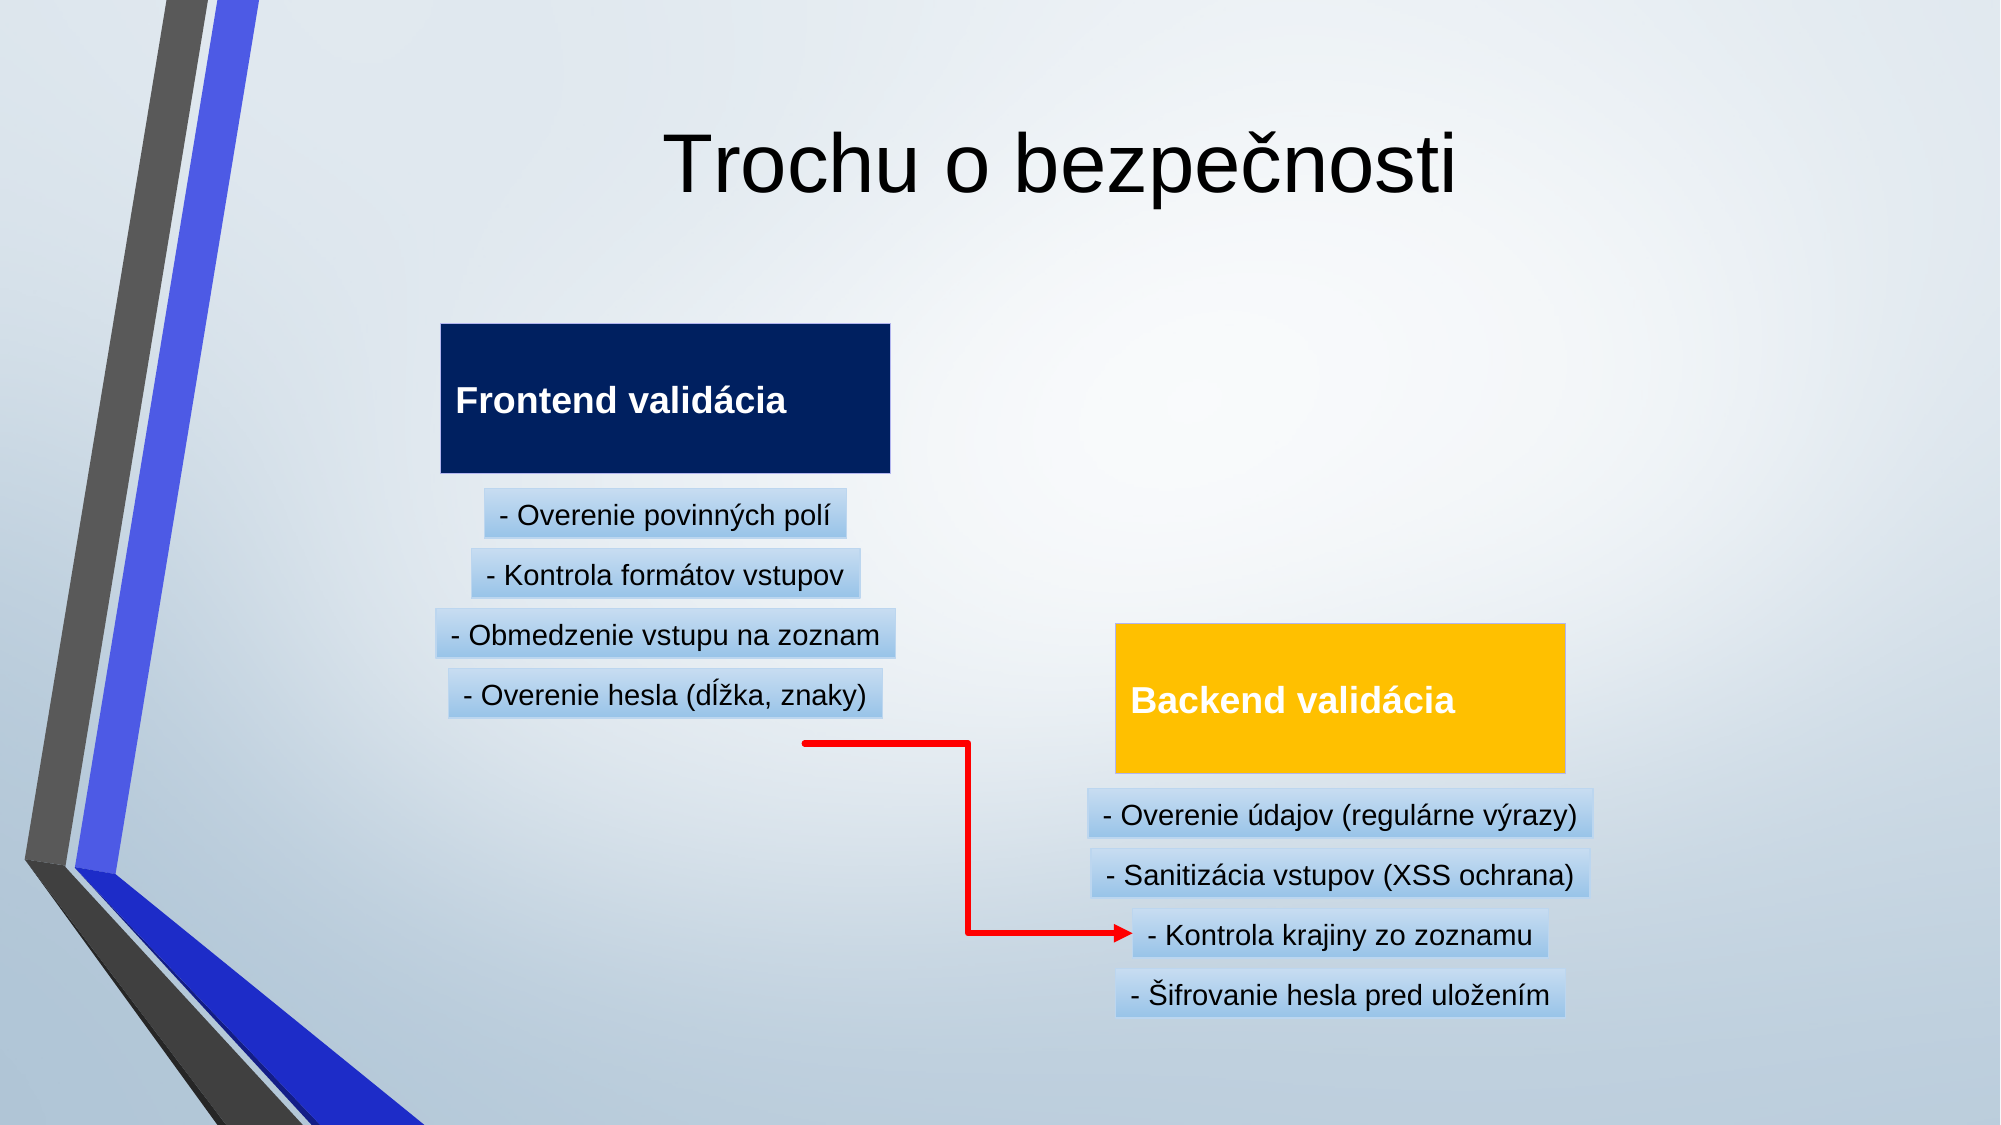

# Тrochu o bezpečnosti
Frontend validácia
- Overenie povinných polí
- Kontrola formátov vstupov
- Obmedzenie vstupu na zoznam
Backend validácia
- Overenie hesla (dĺžka, znaky)
- Overenie údajov (regulárne výrazy)
- Sanitizácia vstupov (XSS ochrana)
- Kontrola krajiny zo zoznamu
- Šifrovanie hesla pred uložením